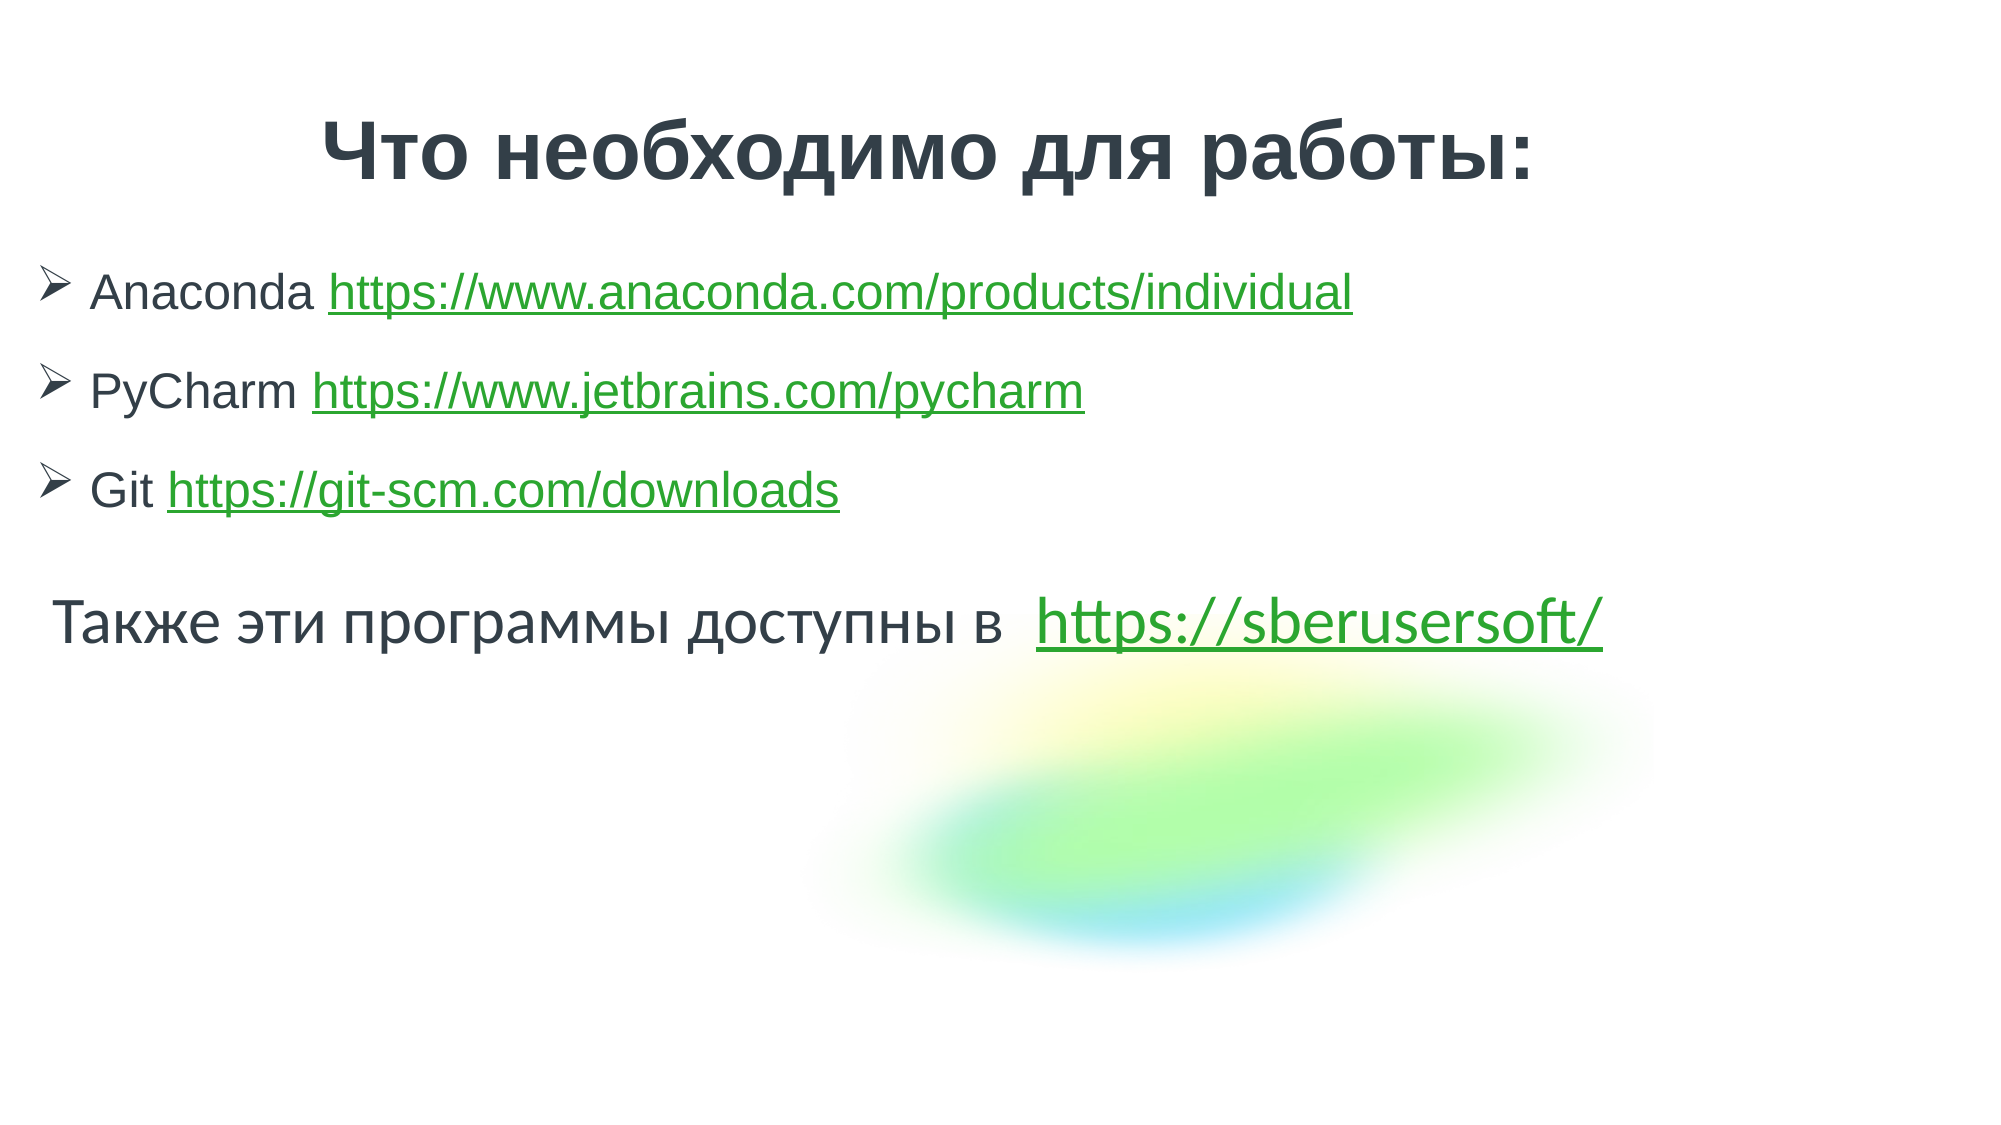

Что необходимо для работы:
 Anaconda https://www.anaconda.com/products/individual
 PyCharm https://www.jetbrains.com/pycharm
 Git https://git-scm.com/downloads
Также эти программы доступны в  https://sberusersoft/